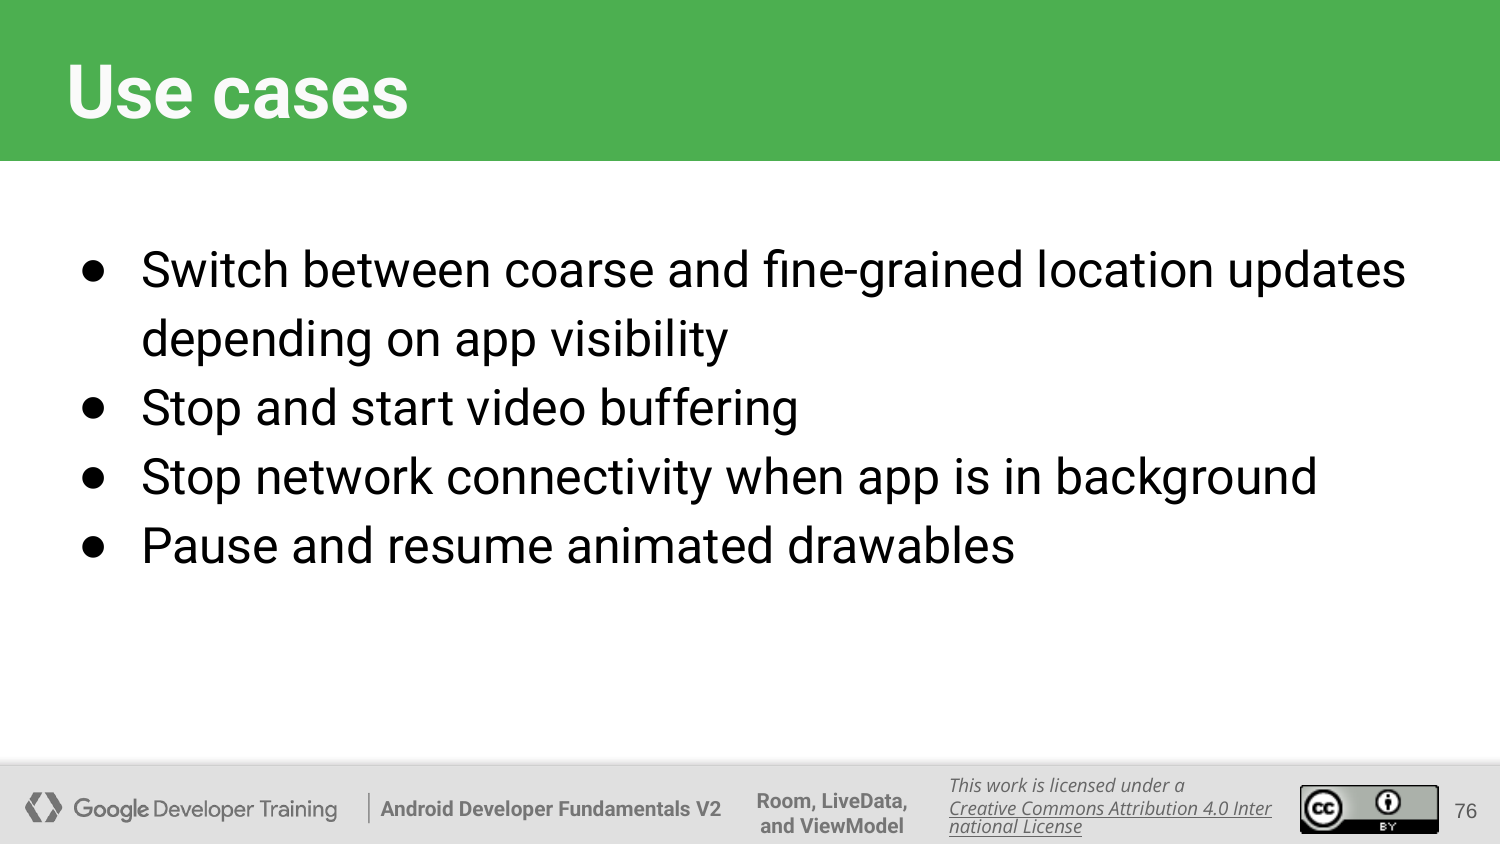

# Use cases

Switch between coarse and fine-grained location updates depending on app visibility
Stop and start video buffering
Stop network connectivity when app is in background
Pause and resume animated drawables

76